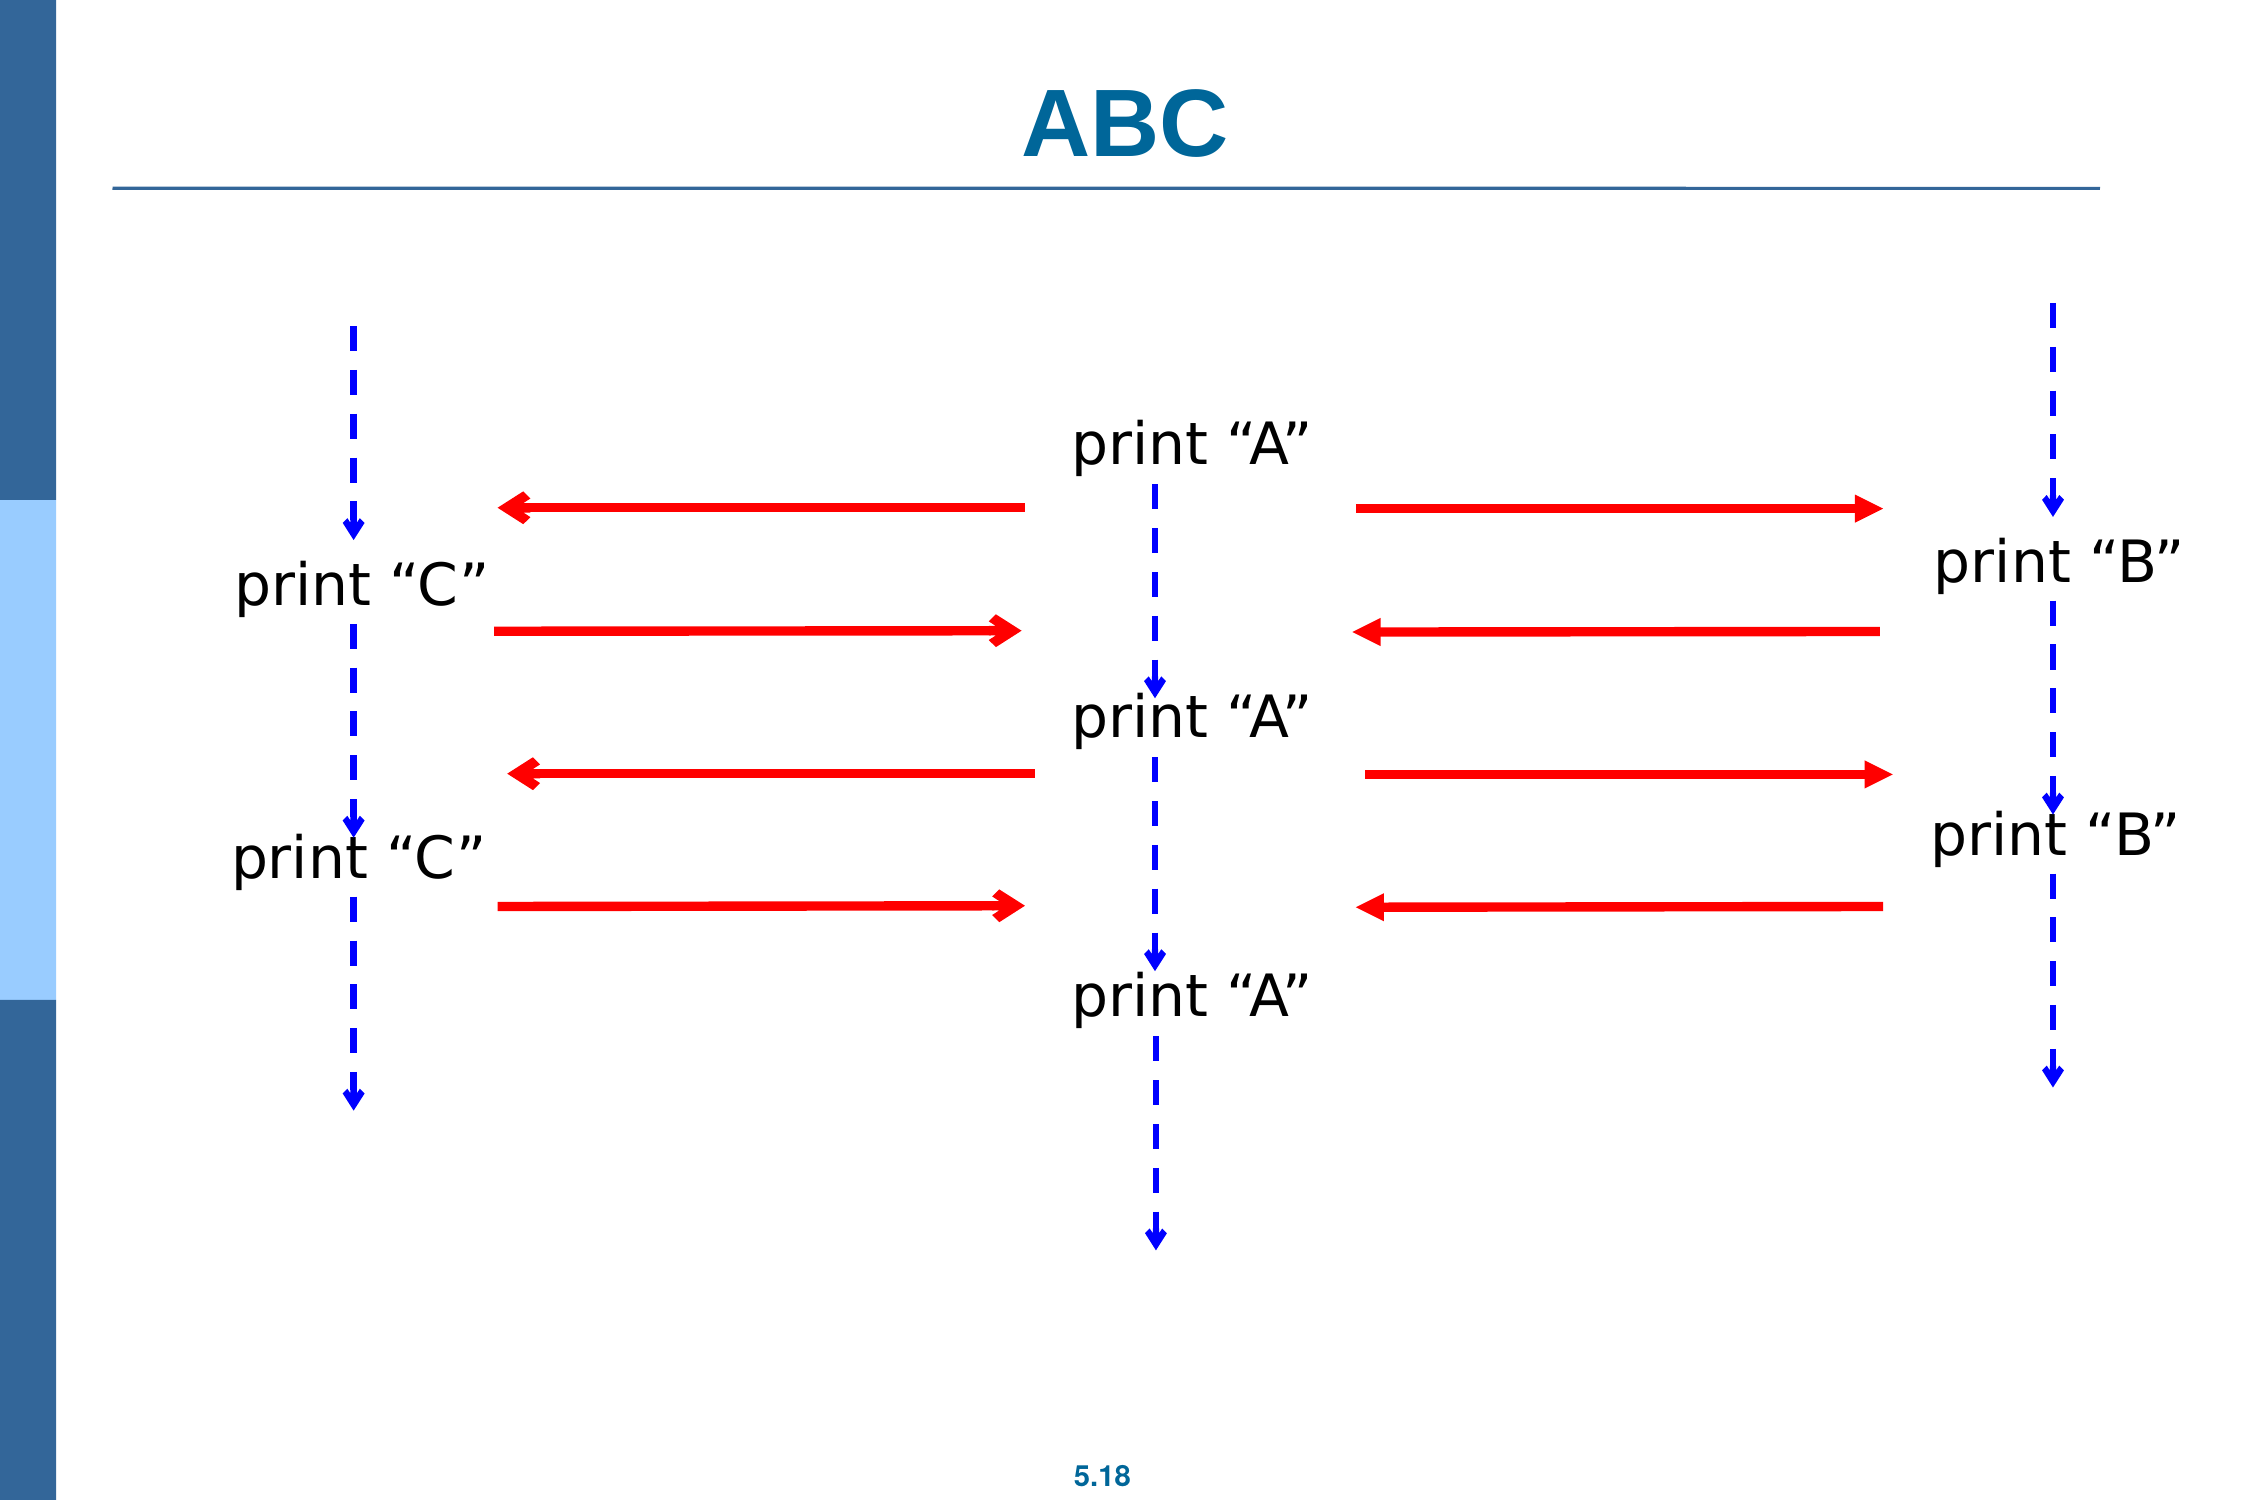

# ABC
print “A”
print “B”
print “C”
print “A”
print “B”
print “C”
print “A”